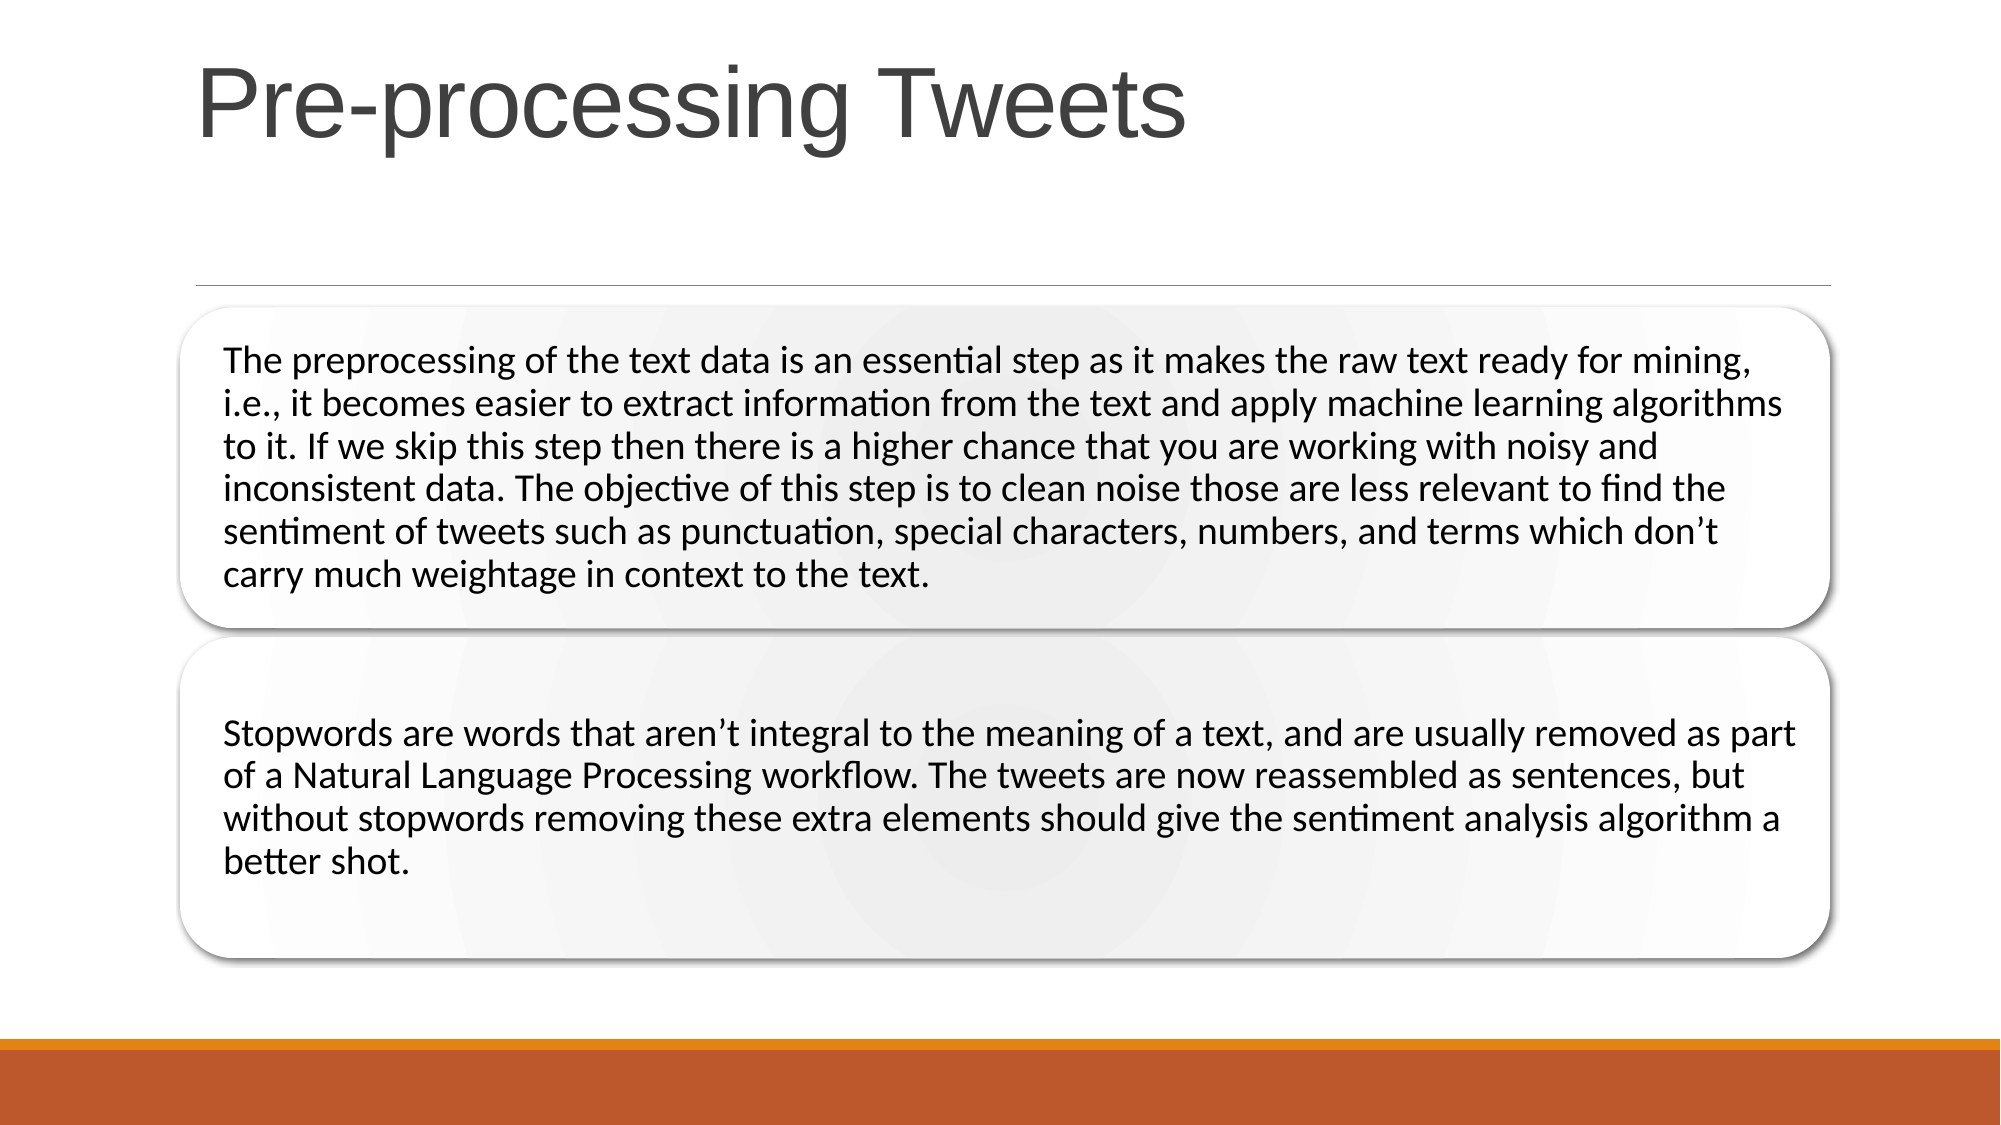

# Pre-processing Tweets
The preprocessing of the text data is an essential step as it makes the raw text ready for mining, i.e., it becomes easier to extract information from the text and apply machine learning algorithms to it. If we skip this step then there is a higher chance that you are working with noisy and inconsistent data. The objective of this step is to clean noise those are less relevant to find the sentiment of tweets such as punctuation, special characters, numbers, and terms which don’t carry much weightage in context to the text.
Stopwords are words that aren’t integral to the meaning of a text, and are usually removed as part of a Natural Language Processing workflow. The tweets are now reassembled as sentences, but without stopwords removing these extra elements should give the sentiment analysis algorithm a better shot.